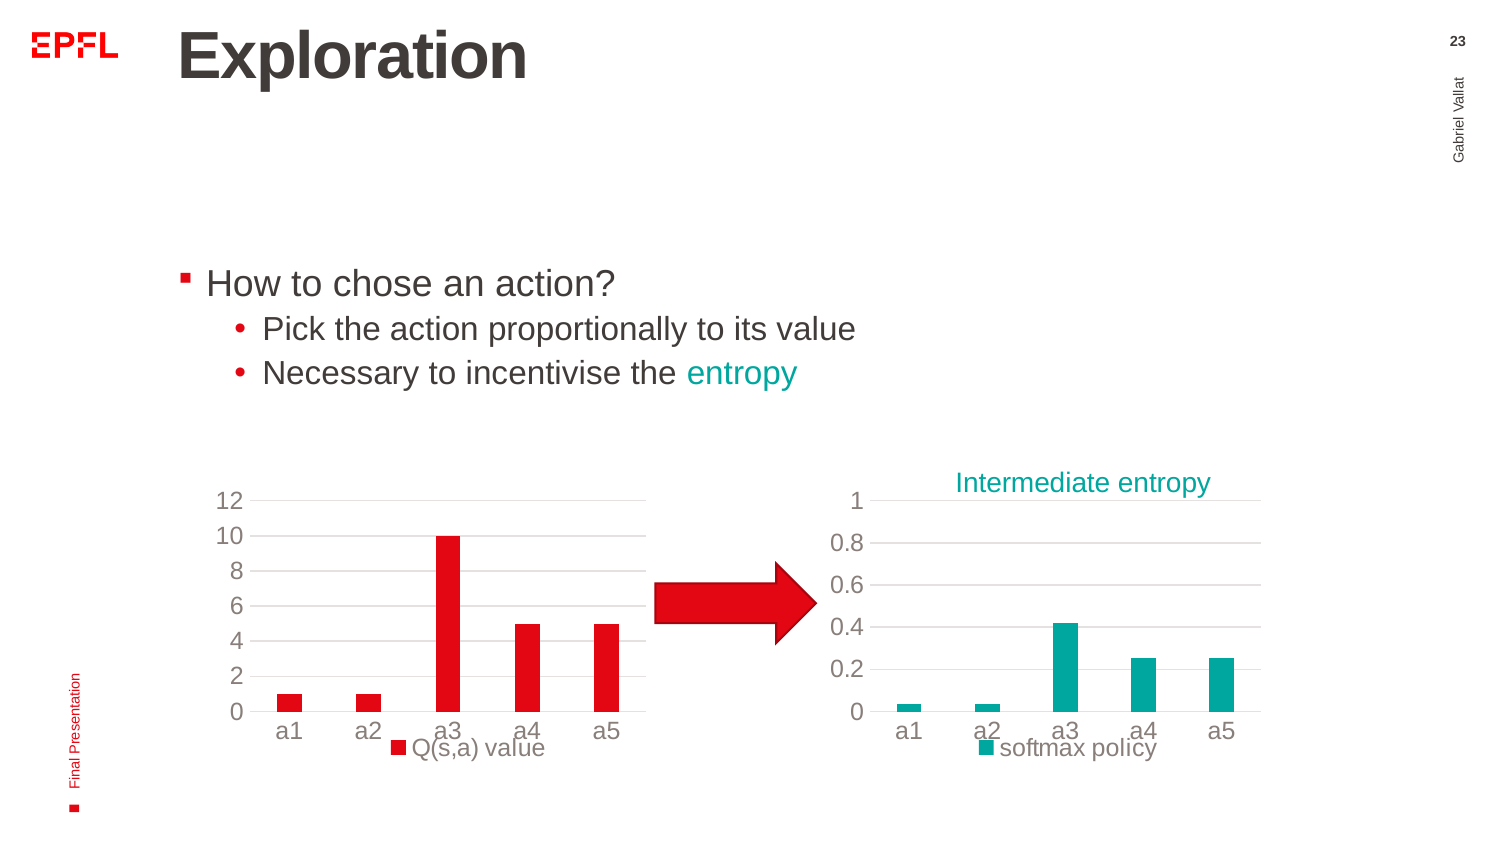

# Exploration
23
How to chose an action?
Pick the action proportionally to its value
Necessary to incentivise the entropy
Gabriel Vallat
Final Presentation
Intermediate entropy

### Chart

| Category | Q(s,a) value |
|---|---|
| a1 | 1.0 |
| a2 | 1.0 |
| a3 | 10.0 |
| a4 | 5.0 |
| a5 | 5.0 |

### Chart

| Category | softmax policy |
|---|---|
| a1 | 0.034529664003743965 |
| a2 | 0.034529664003743965 |
| a3 | 0.420657423190731 |
| a4 | 0.2551416244008905 |
| a5 | 0.2551416244008905 |